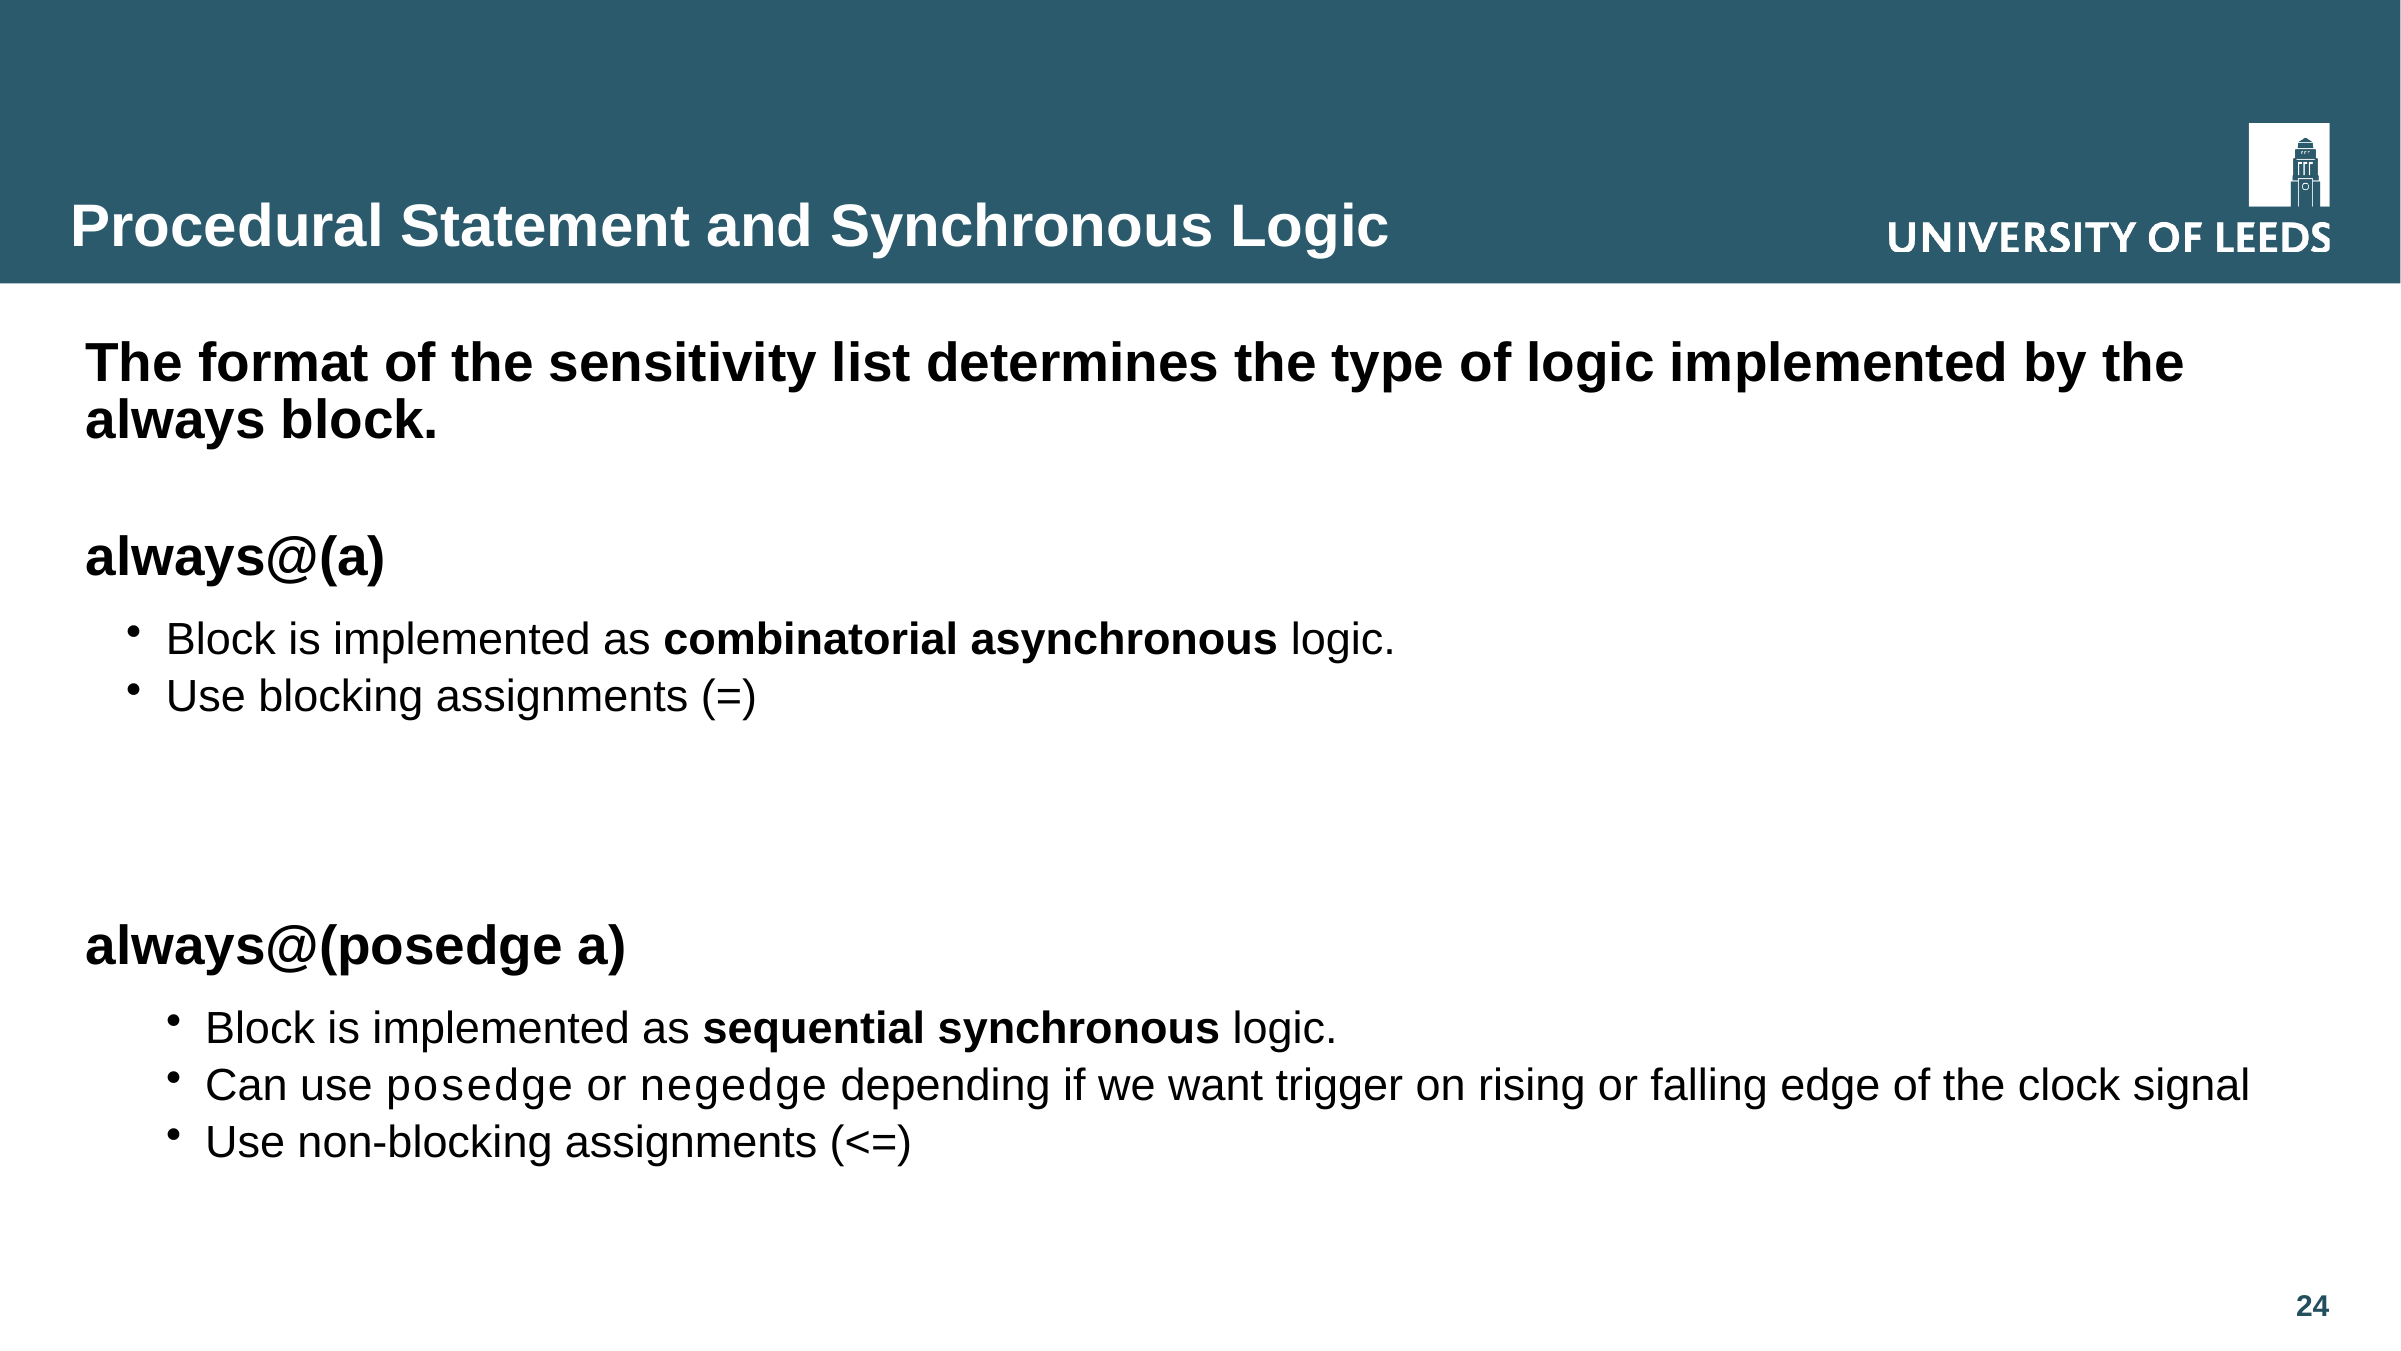

# Procedural Statement and Synchronous Logic
The format of the sensitivity list determines the type of logic implemented by the always block.
always@(a)‏
Block is implemented as combinatorial asynchronous logic.
Use blocking assignments (=)‏

always@(posedge a)
Block is implemented as sequential synchronous logic.
Can use posedge or negedge depending if we want trigger on rising or falling edge of the clock signal
Use non-blocking assignments (<=)‏